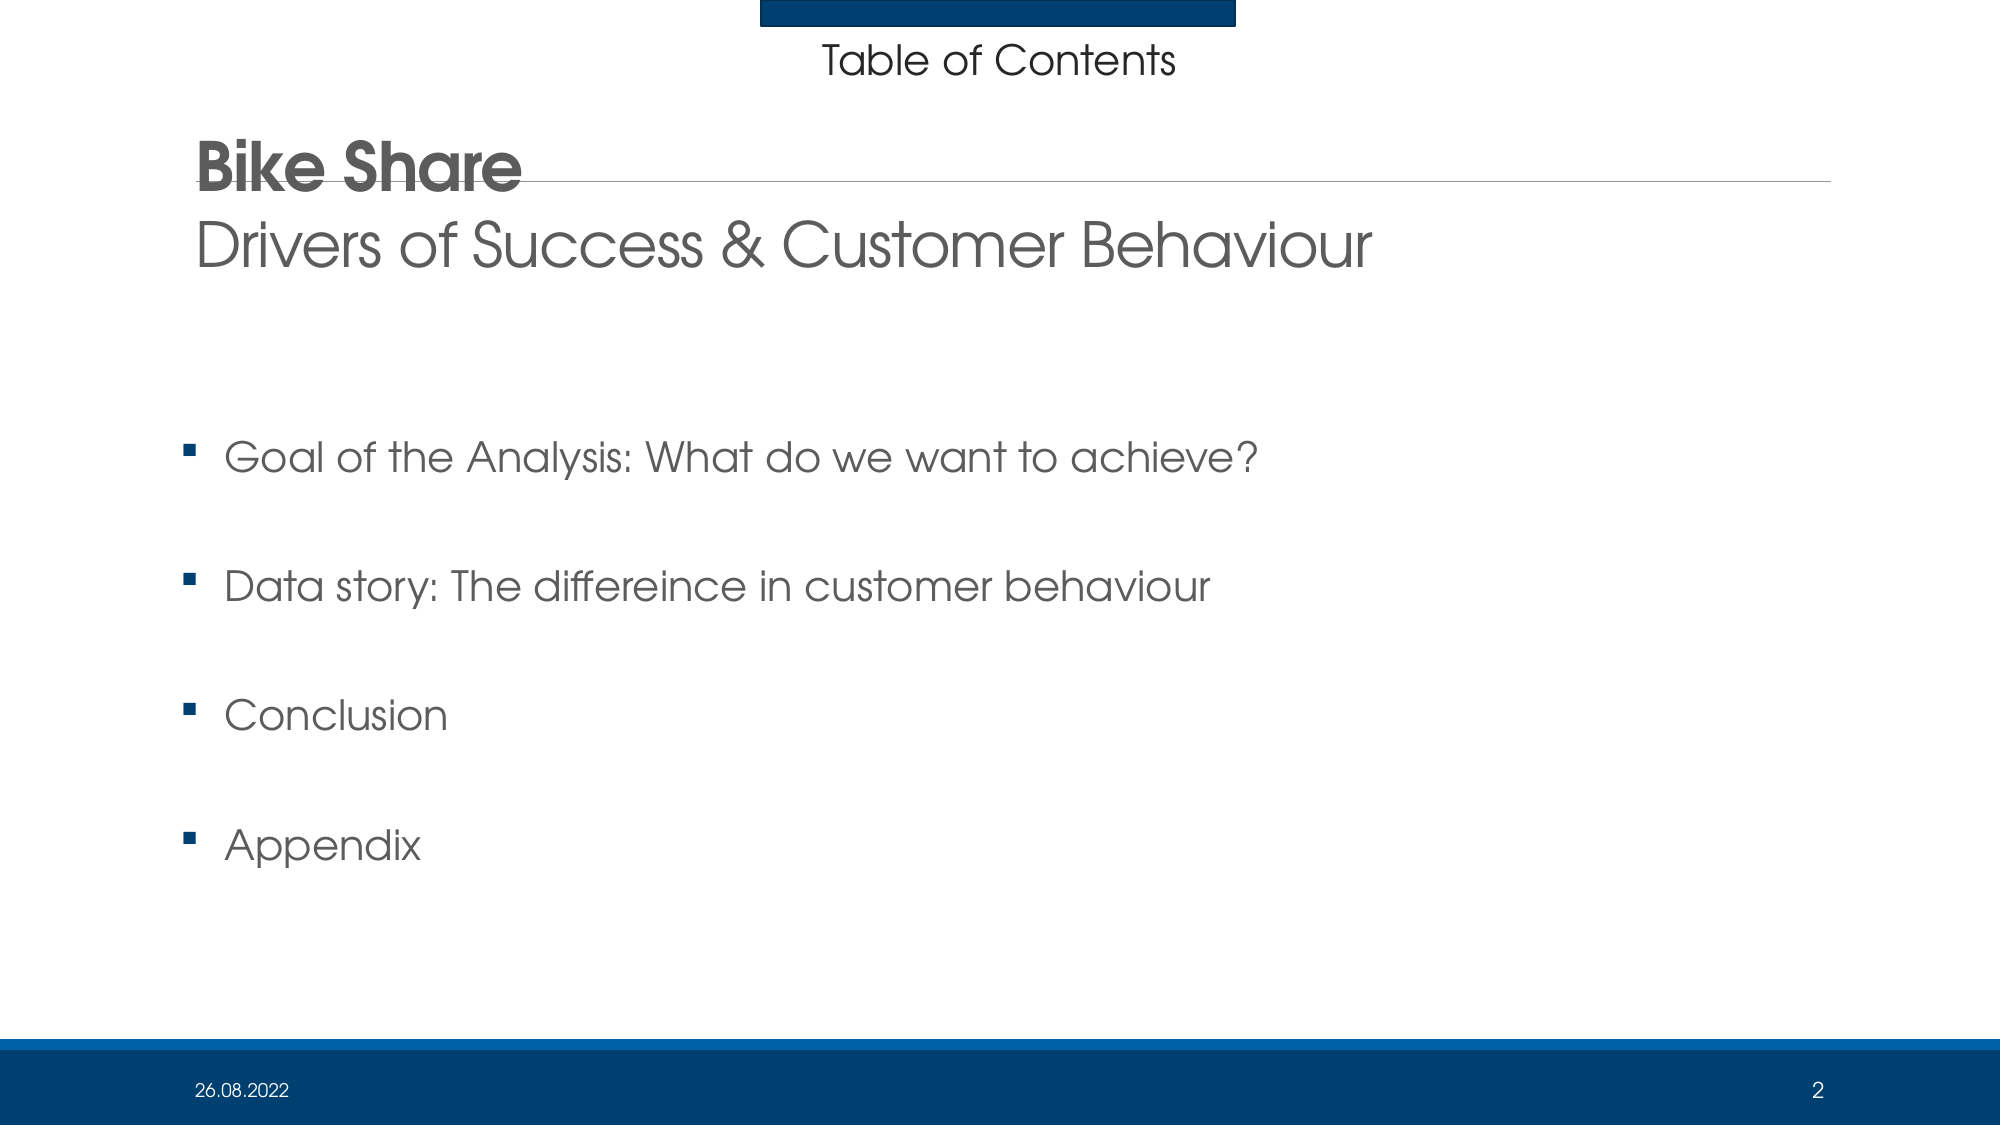

# Bike Share Drivers of Success & Customer Behaviour

Goal of the Analysis: What do we want to achieve?
Data story: The differeince in customer behaviour
Conclusion
Appendix

26.08.2022
2